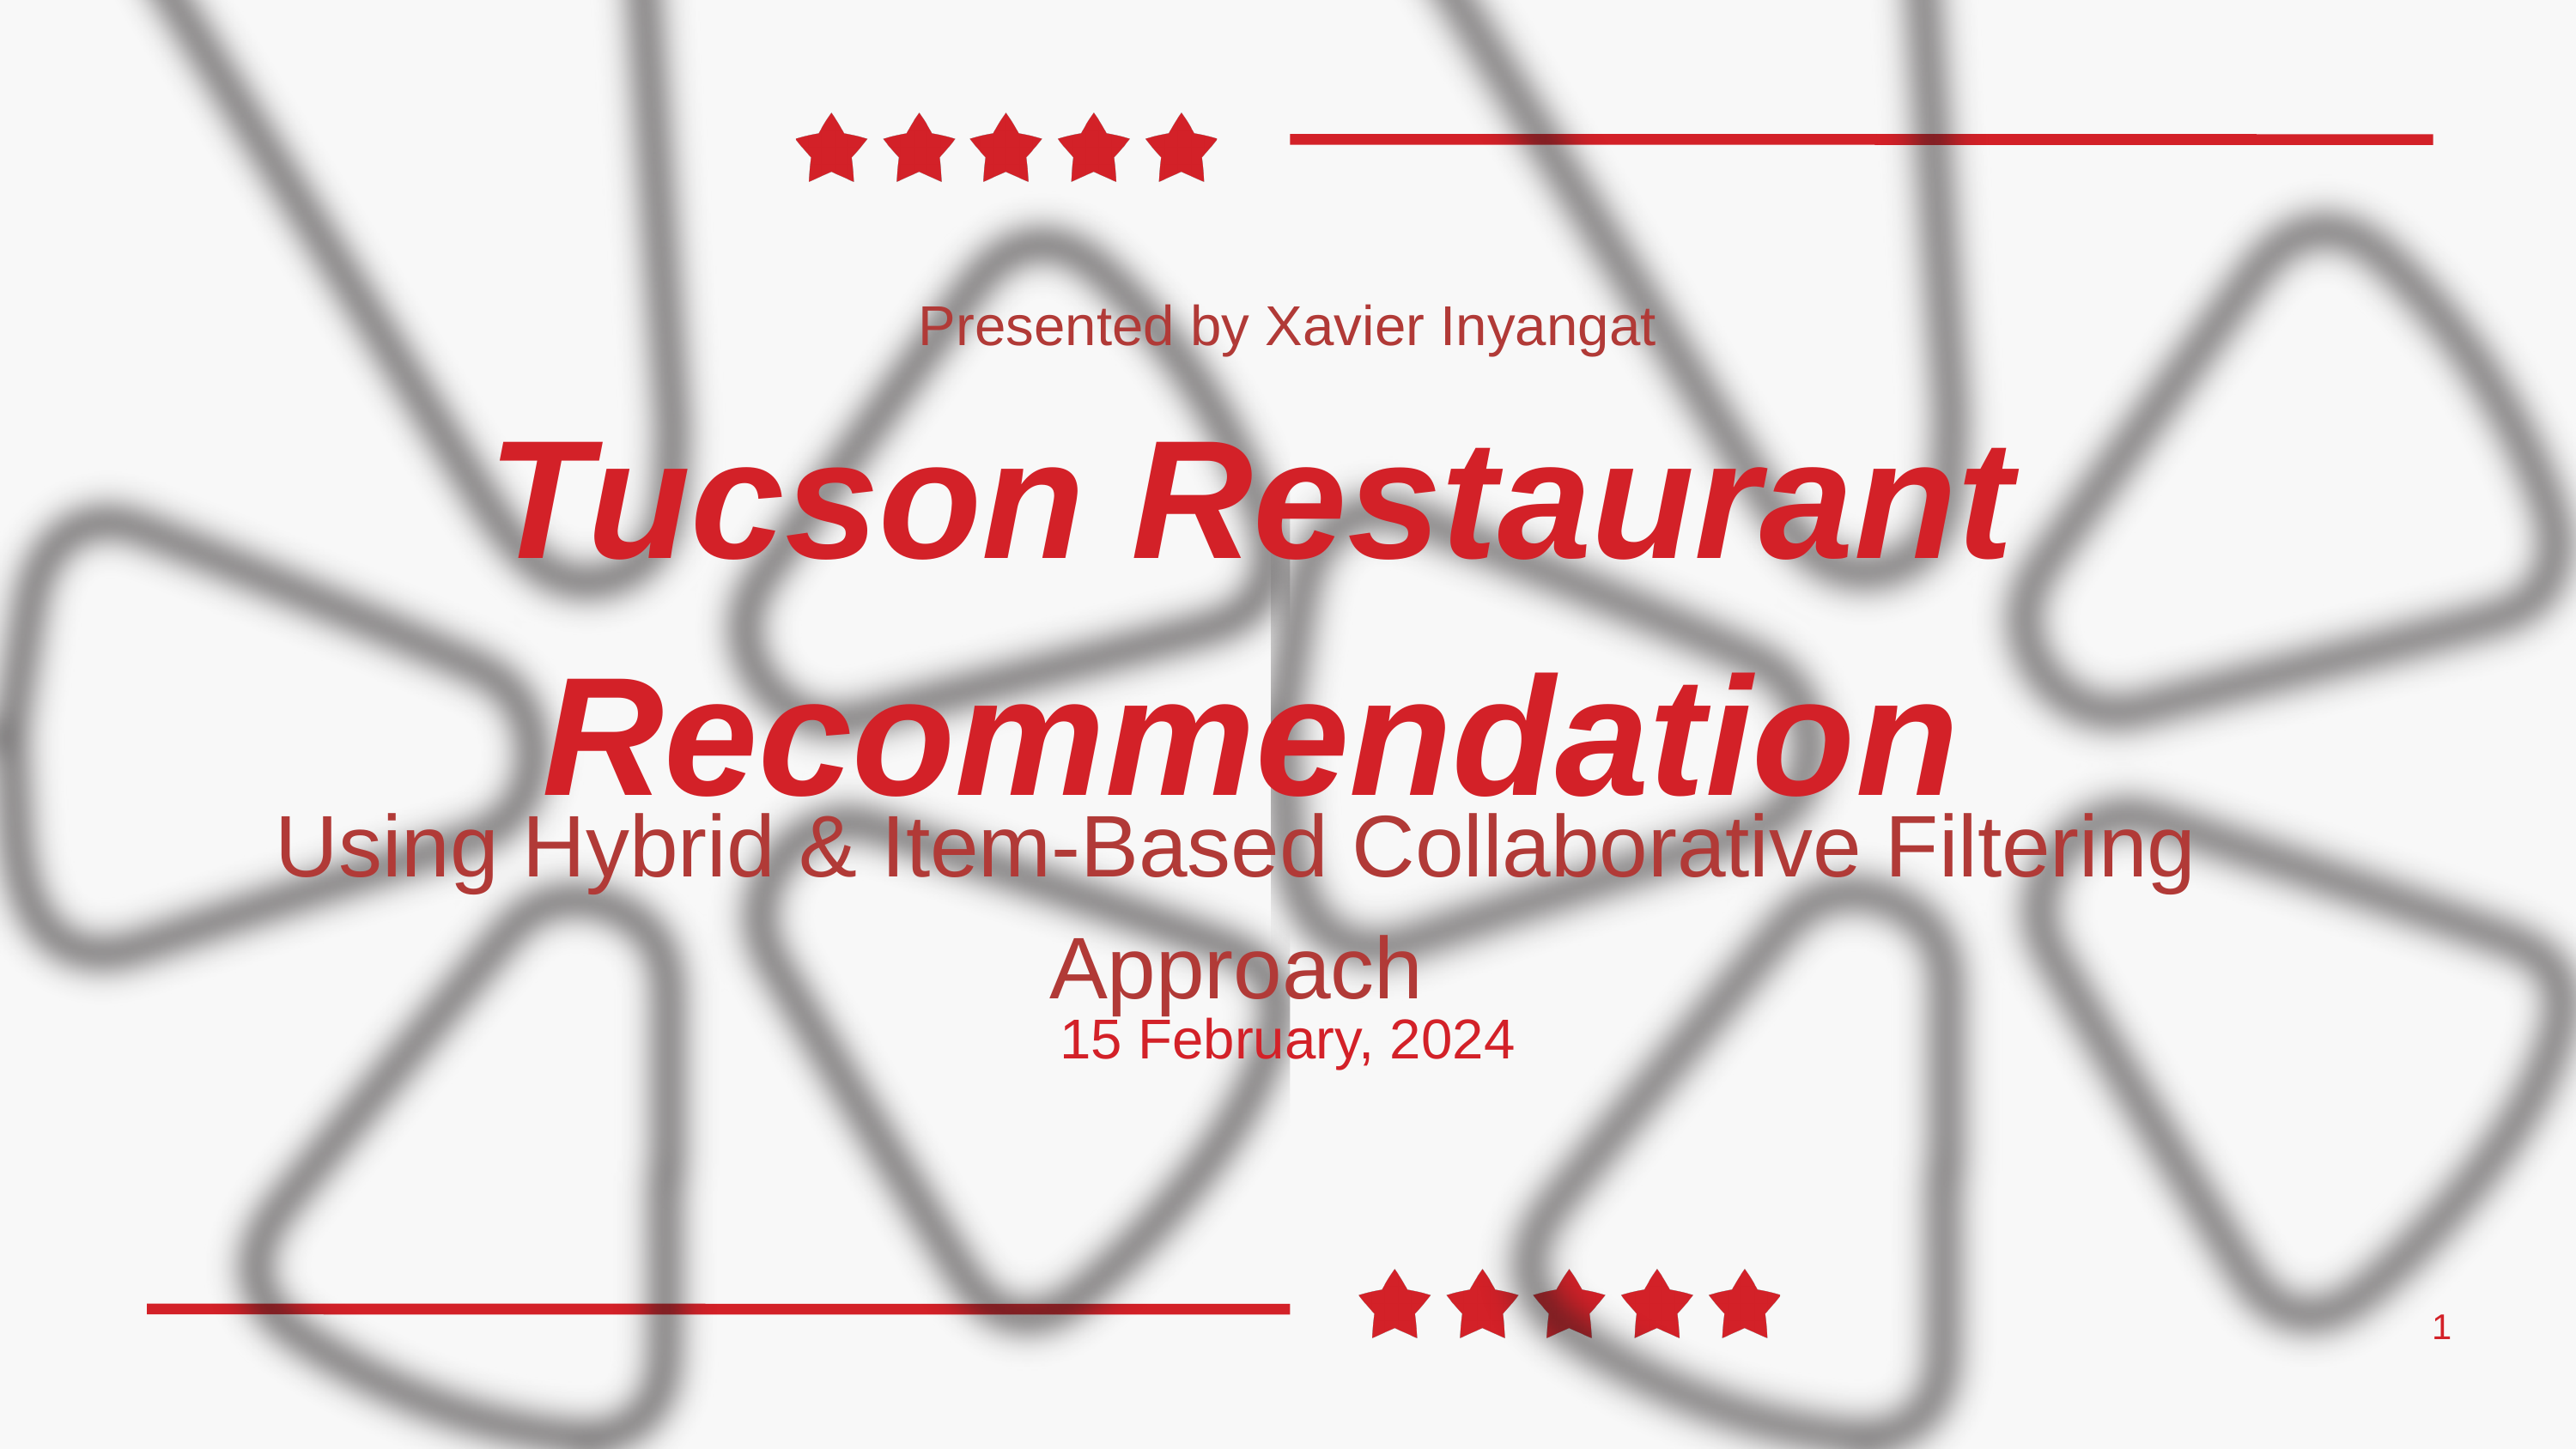

Presented by Xavier Inyangat
Tucson Restaurant Recommendation
Using Hybrid & Item-Based Collaborative Filtering Approach

15 February, 2024

1